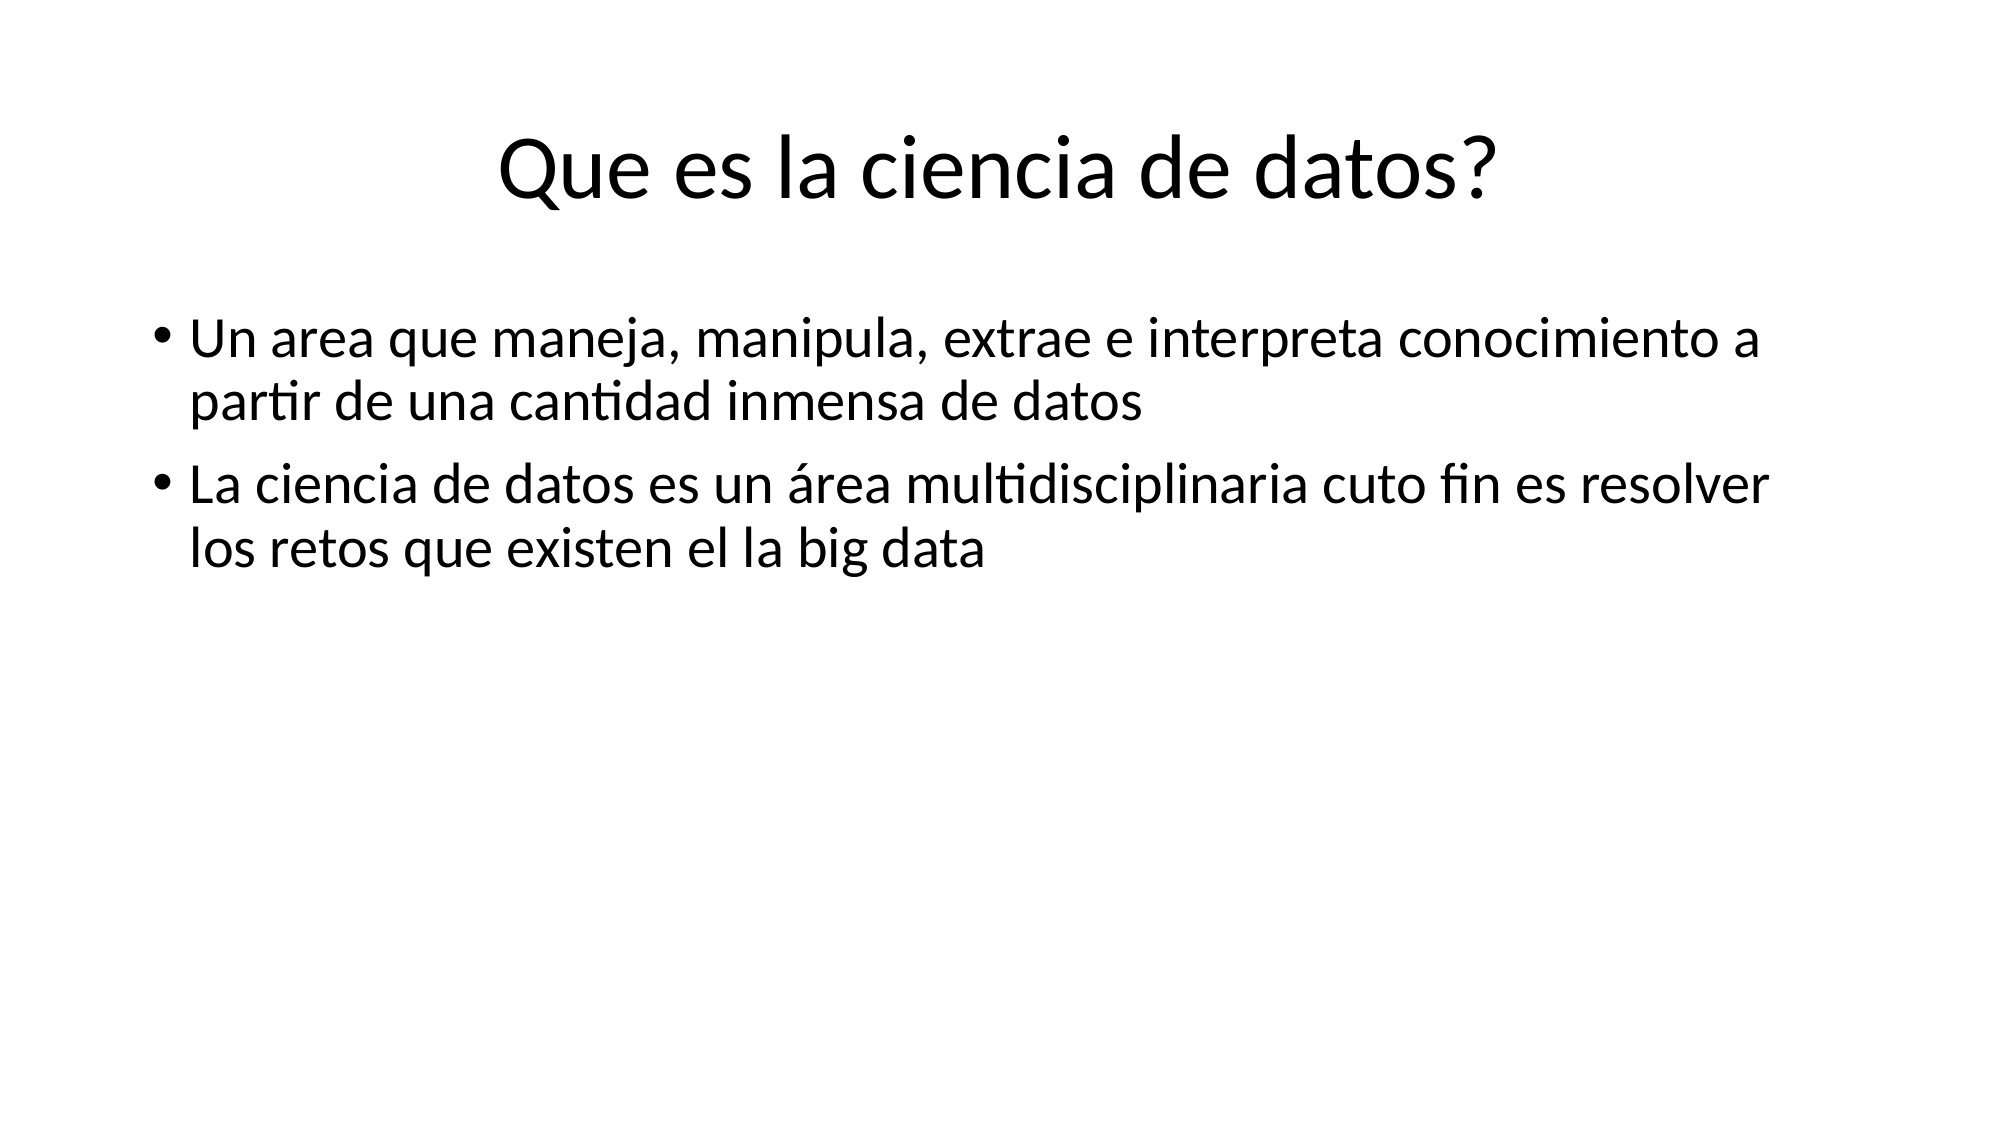

# Que es la ciencia de datos?
Un area que maneja, manipula, extrae e interpreta conocimiento a partir de una cantidad inmensa de datos
La ciencia de datos es un área multidisciplinaria cuto fin es resolver los retos que existen el la big data